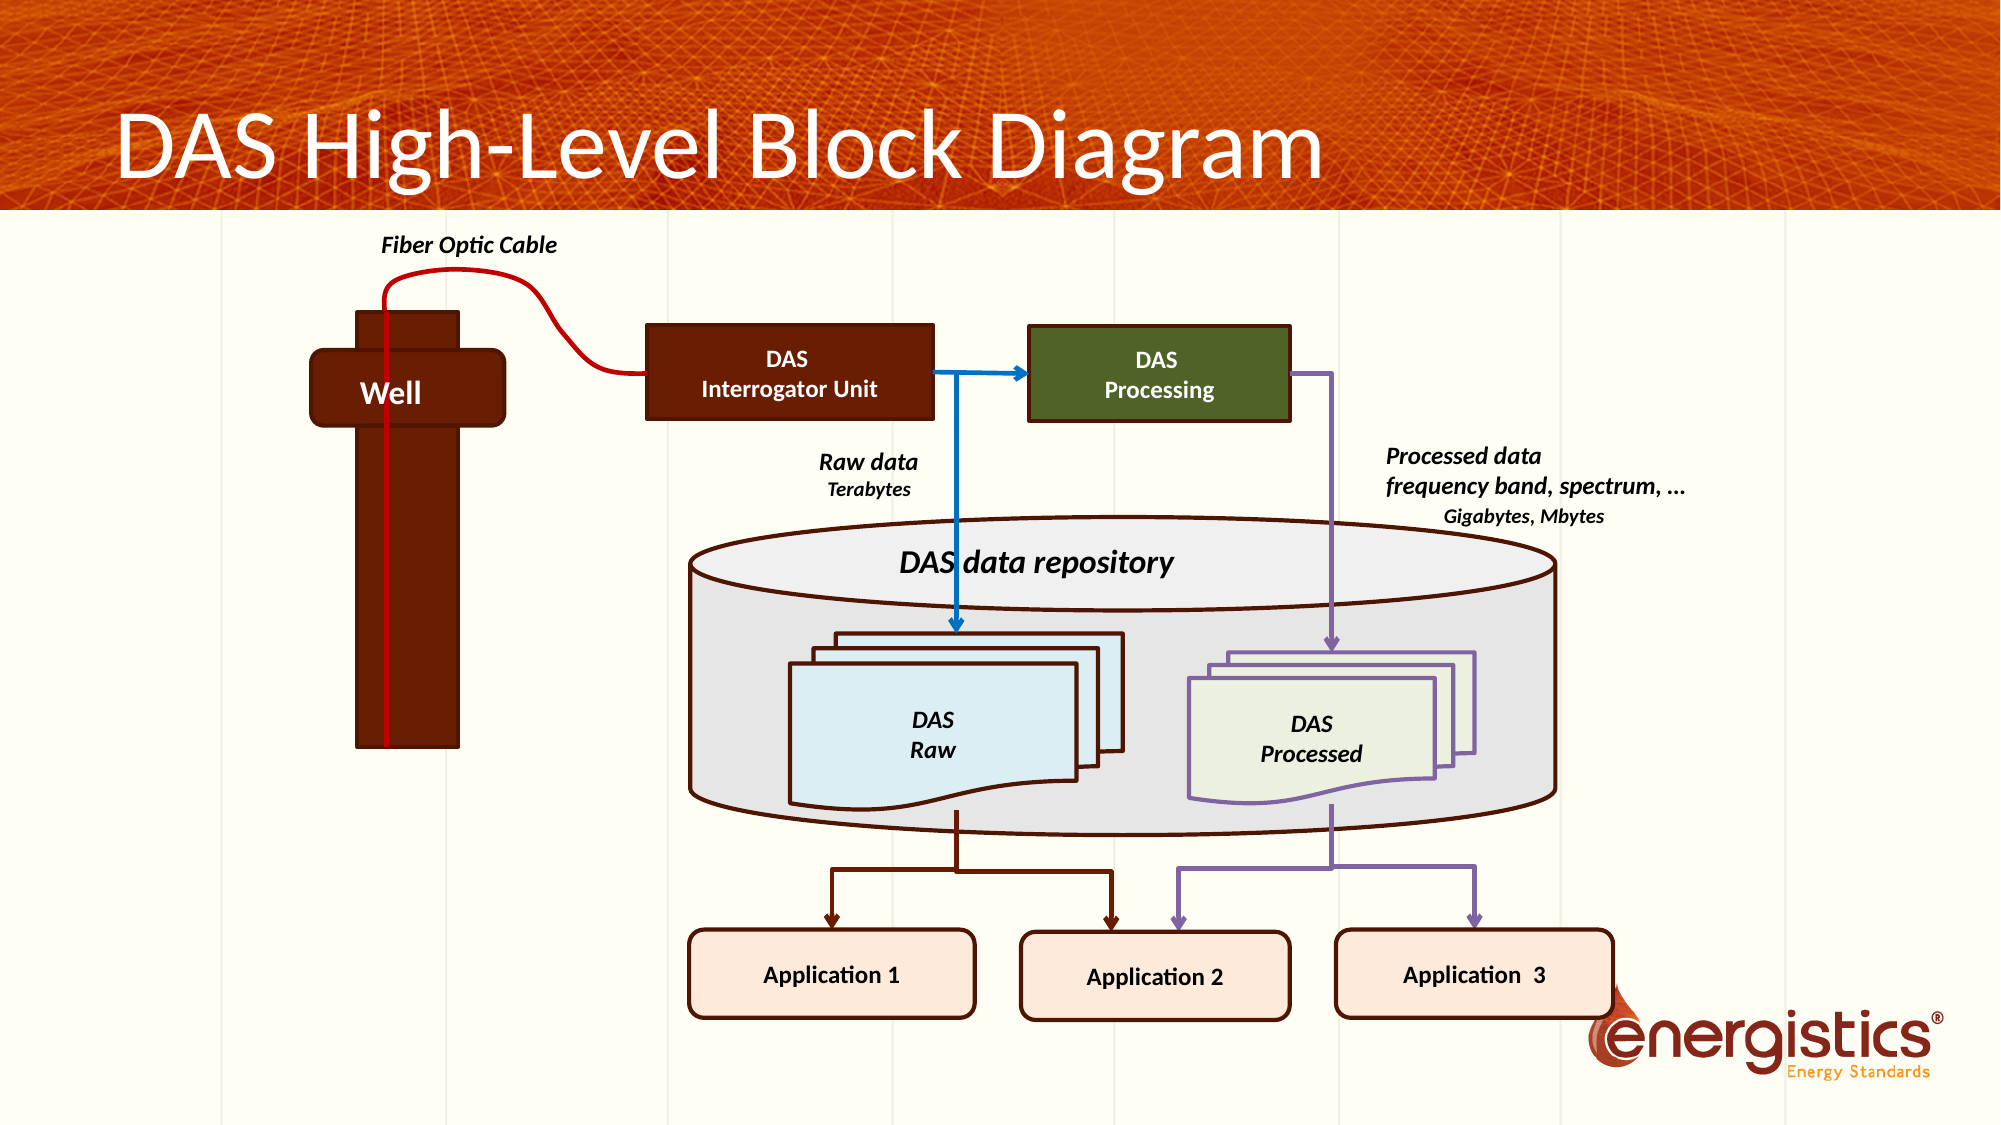

# DAS High-Level Block Diagram
Fiber Optic Cable

DAS
Interrogator Unit
DAS
Processing

Well
Processed data
frequency band, spectrum, …
          Gigabytes, Mbytes
Raw data
Terabytes

DAS data repository
DAS
Raw
DAS
Processed
Application 1
Application  3
Application 2